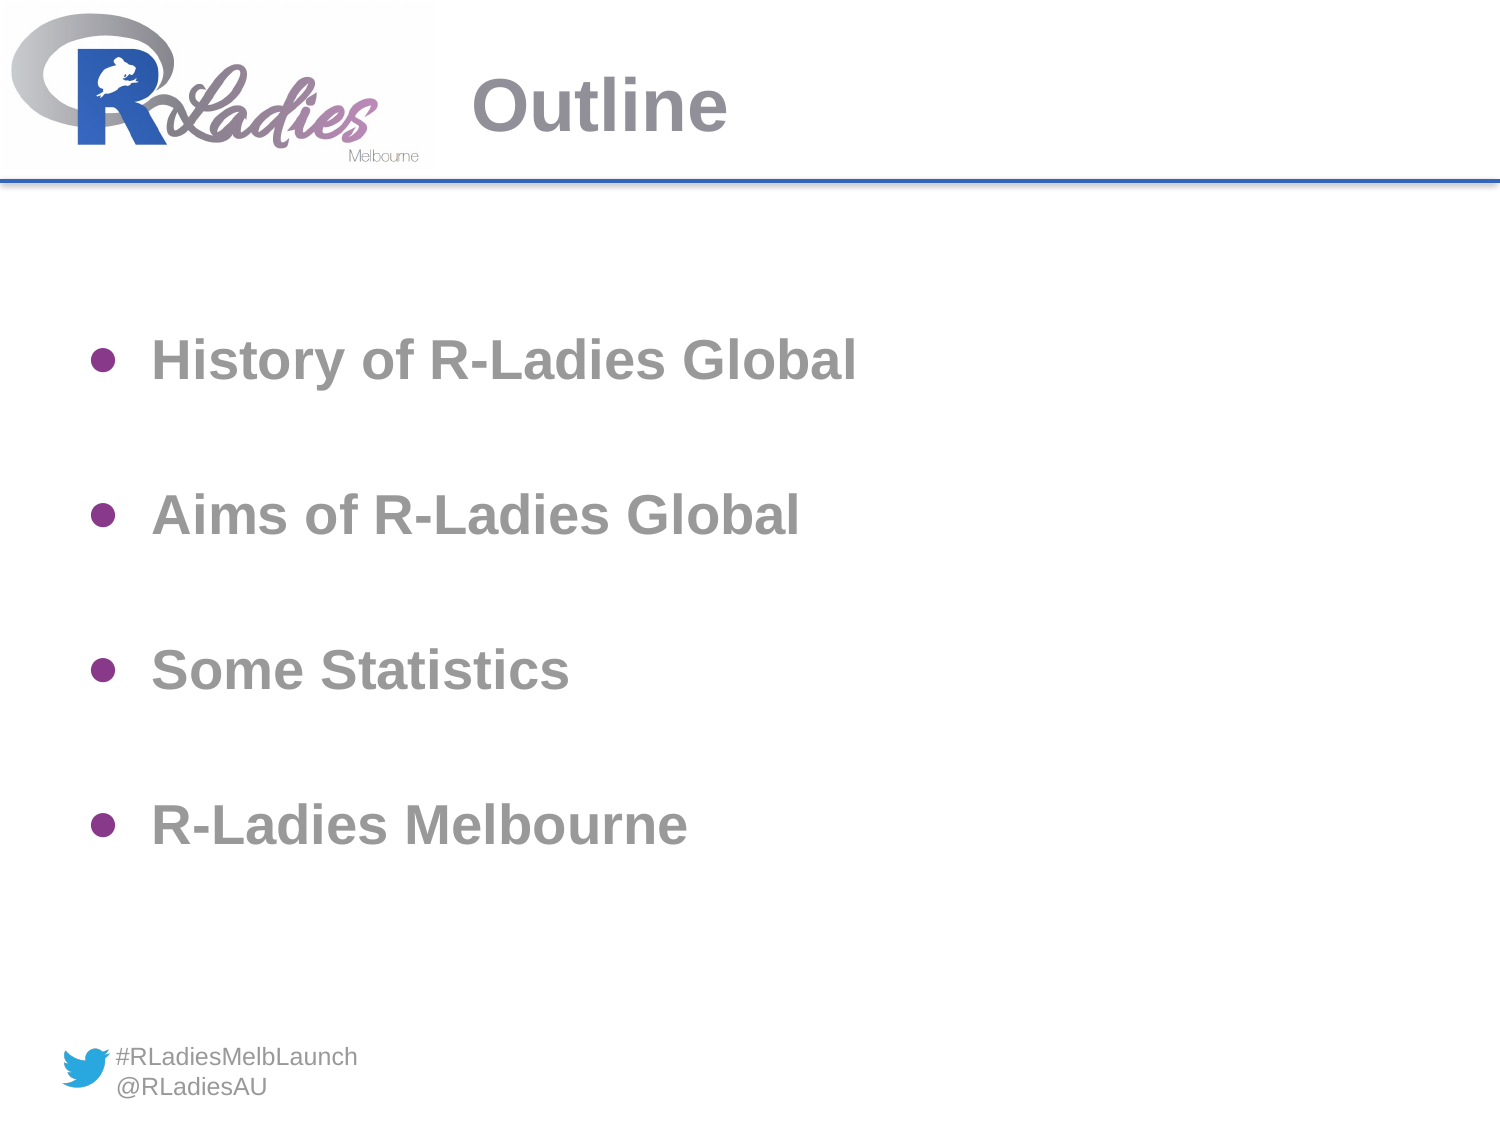

# Outline
History of R-Ladies Global

Aims of R-Ladies Global

Some Statistics

R-Ladies Melbourne